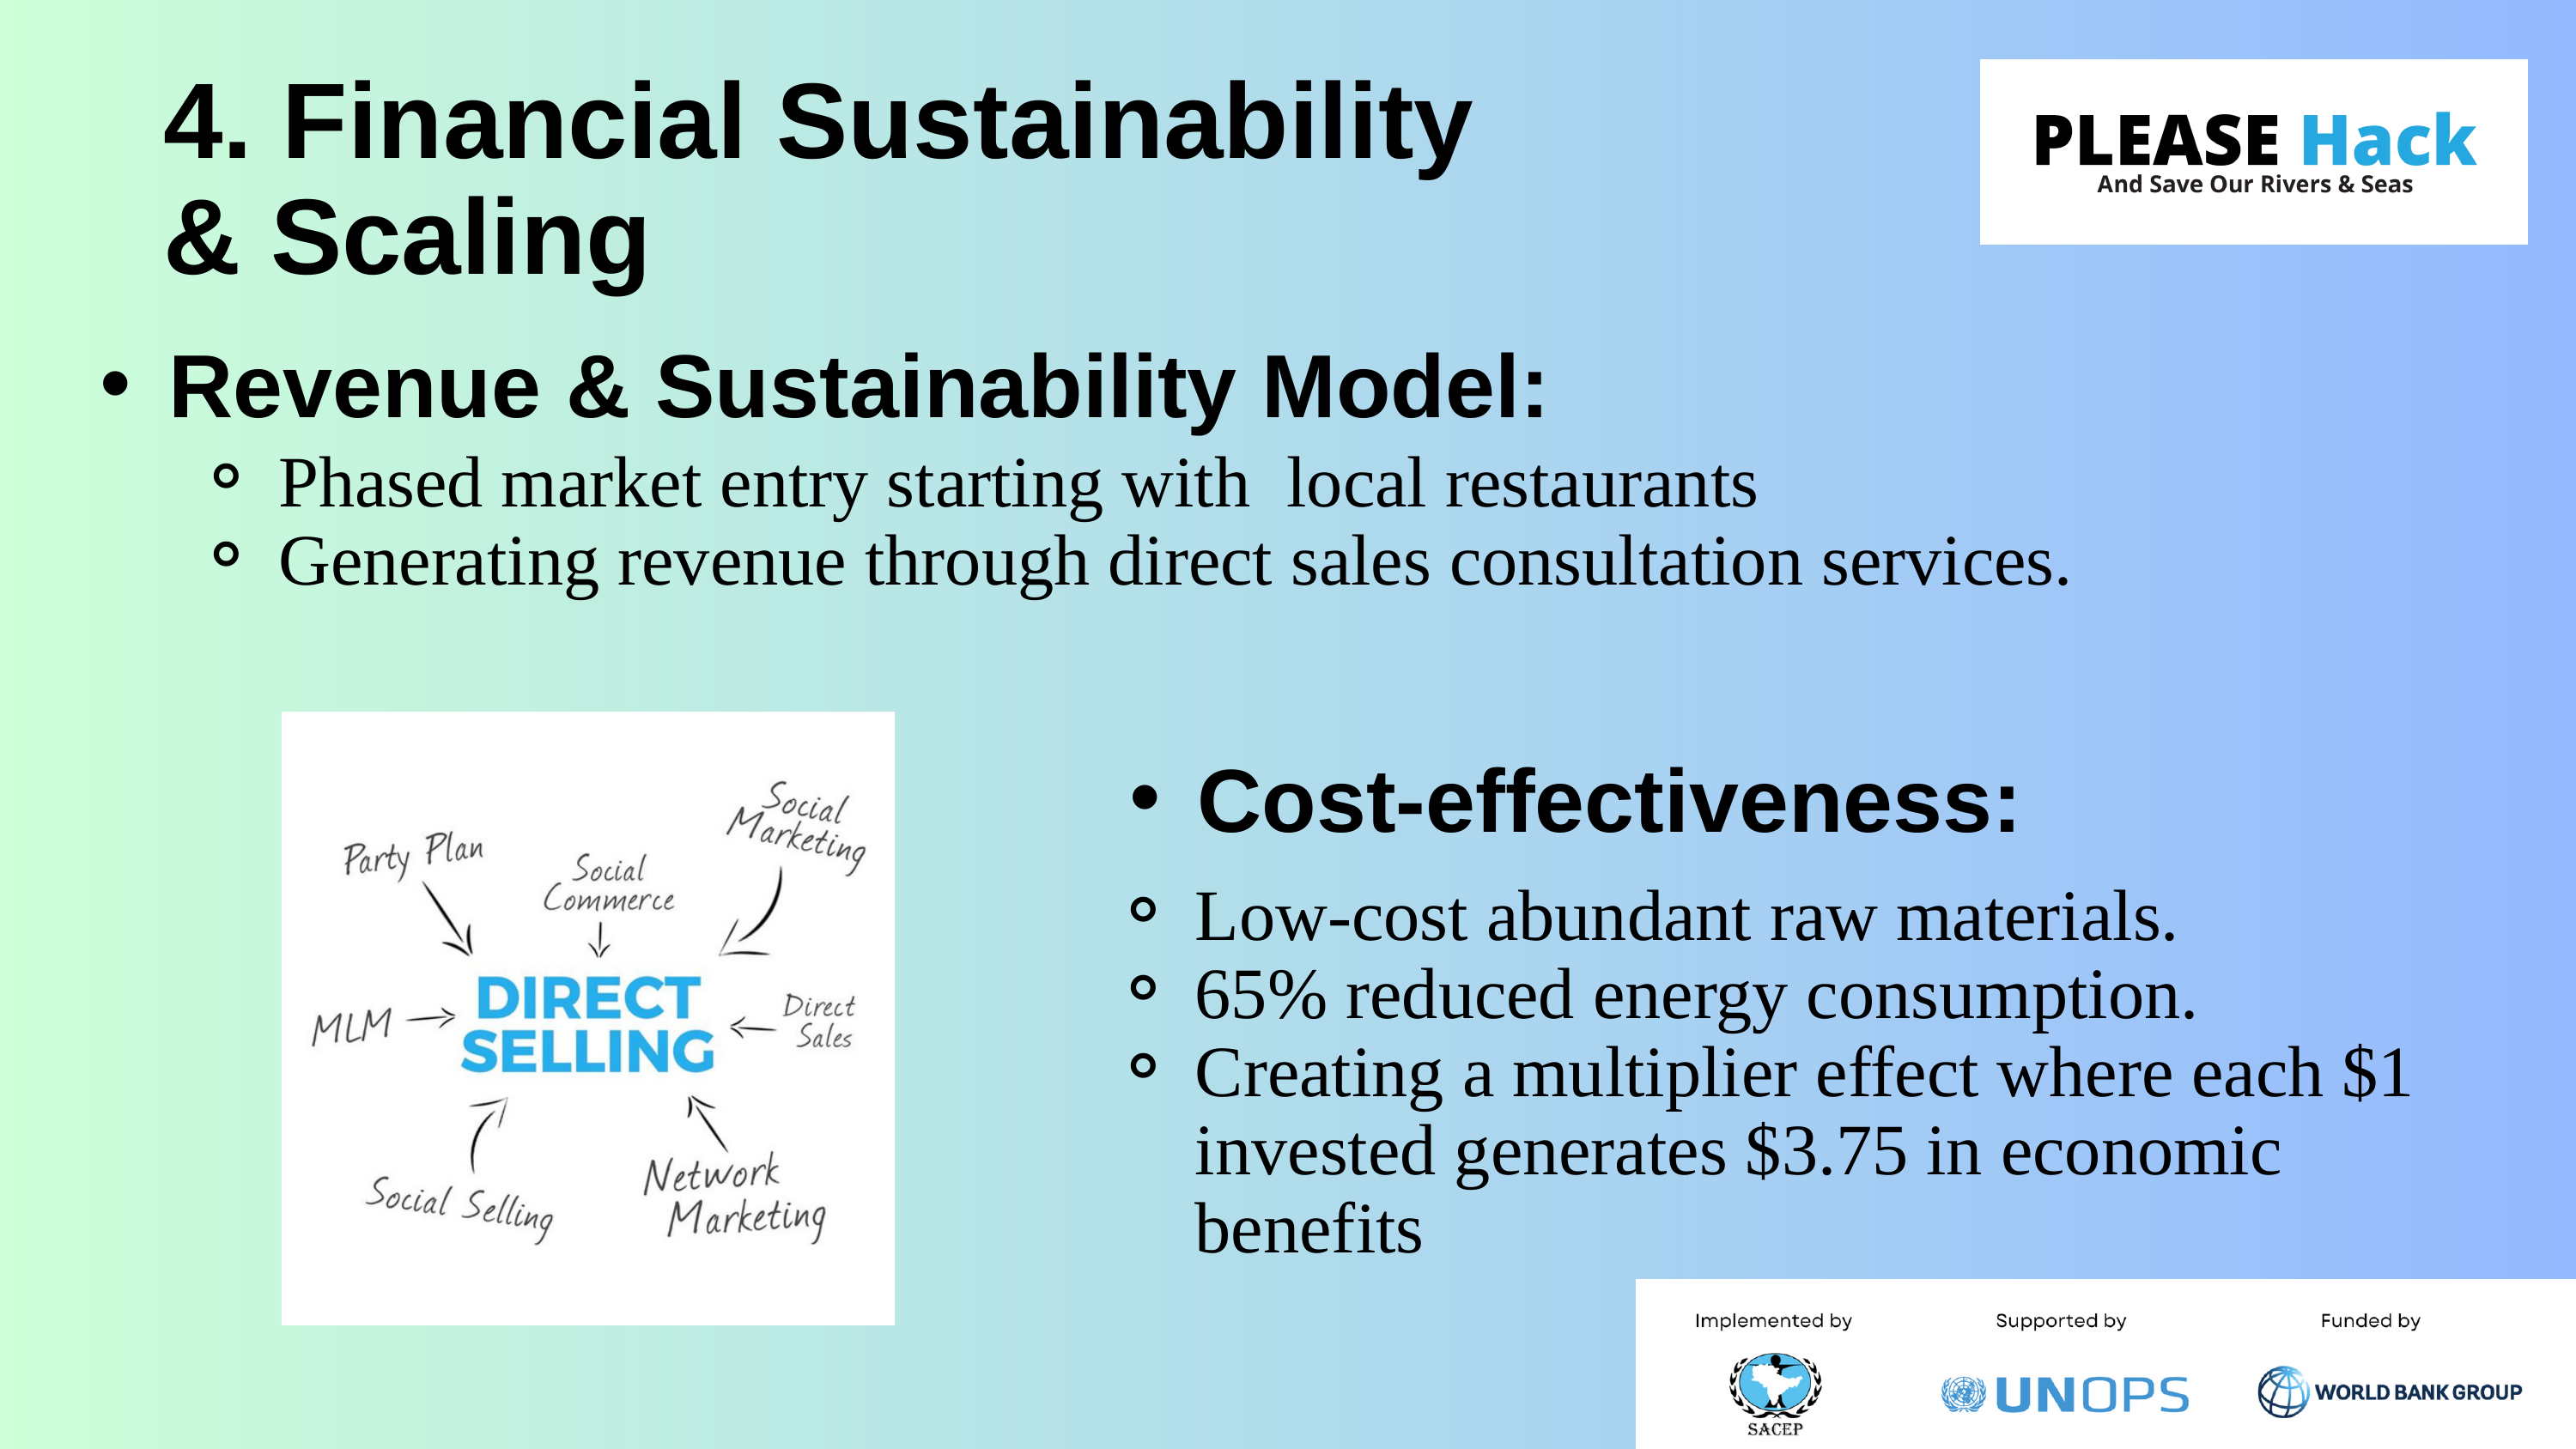

4. Financial Sustainability
& Scaling

Revenue & Sustainability Model:

Phased market entry starting with  local restaurants
Generating revenue through direct sales consultation services.

Cost-effectiveness:

Low-cost abundant raw materials.
65% reduced energy consumption.
Creating a multiplier effect where each $1 invested generates $3.75 in economic benefits